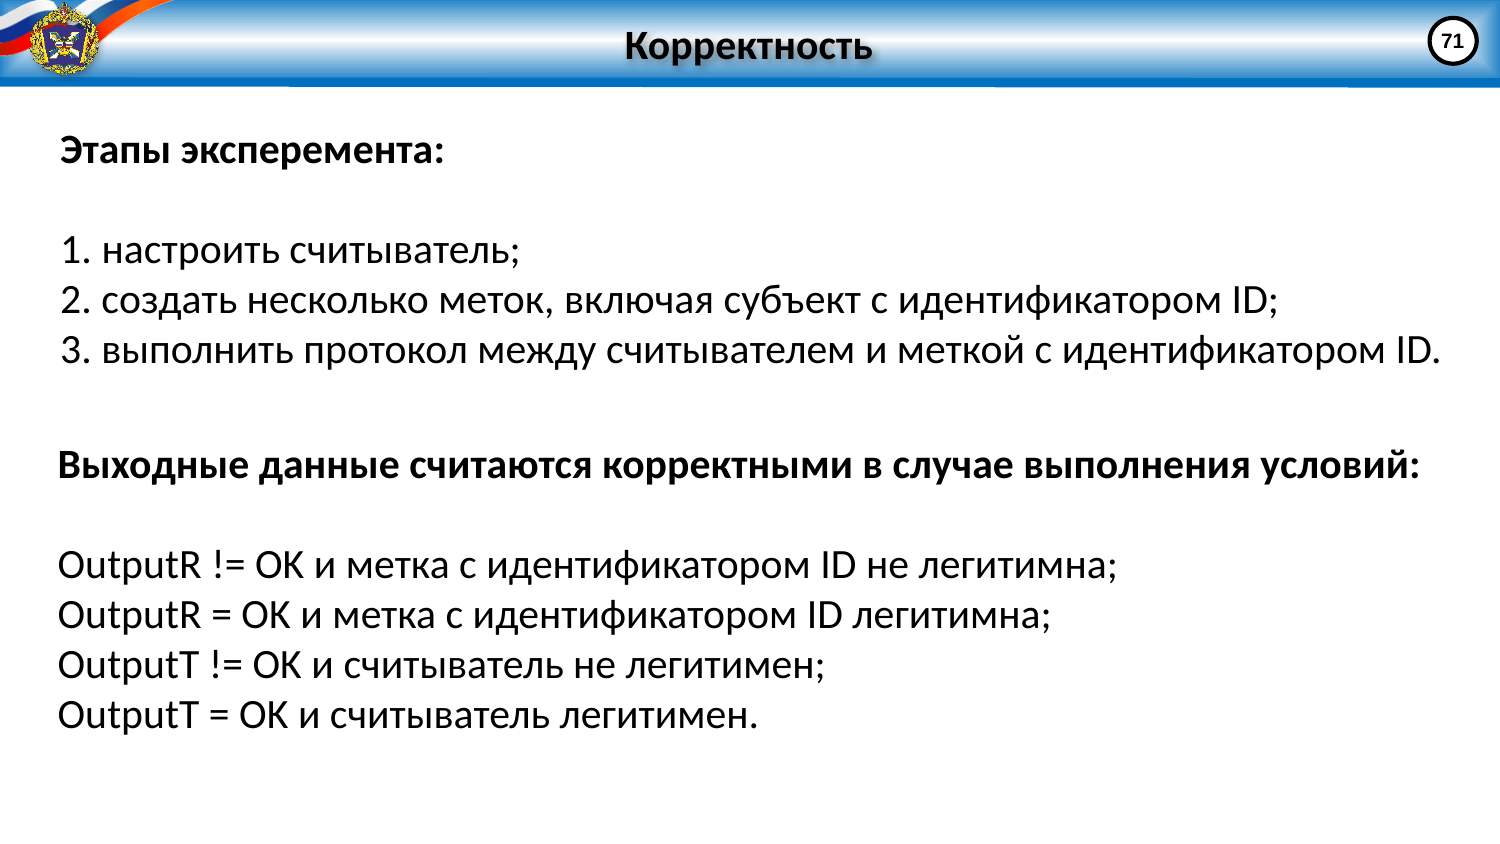

# Корректность
71
Этапы эксперемента:

1. настроить считыватель;
2. создать несколько меток, включая субъект с идентификатором ID;
3. выполнить протокол между считывателем и меткой с идентификатором ID.
Выходные данные считаются корректными в случае выполнения условий:

OutputR != OK и метка с идентификатором ID не легитимна;
OutputR = OK и метка с идентификатором ID легитимна;
OutputT != OK и считыватель не легитимен;
OutputT = OK и считыватель легитимен.